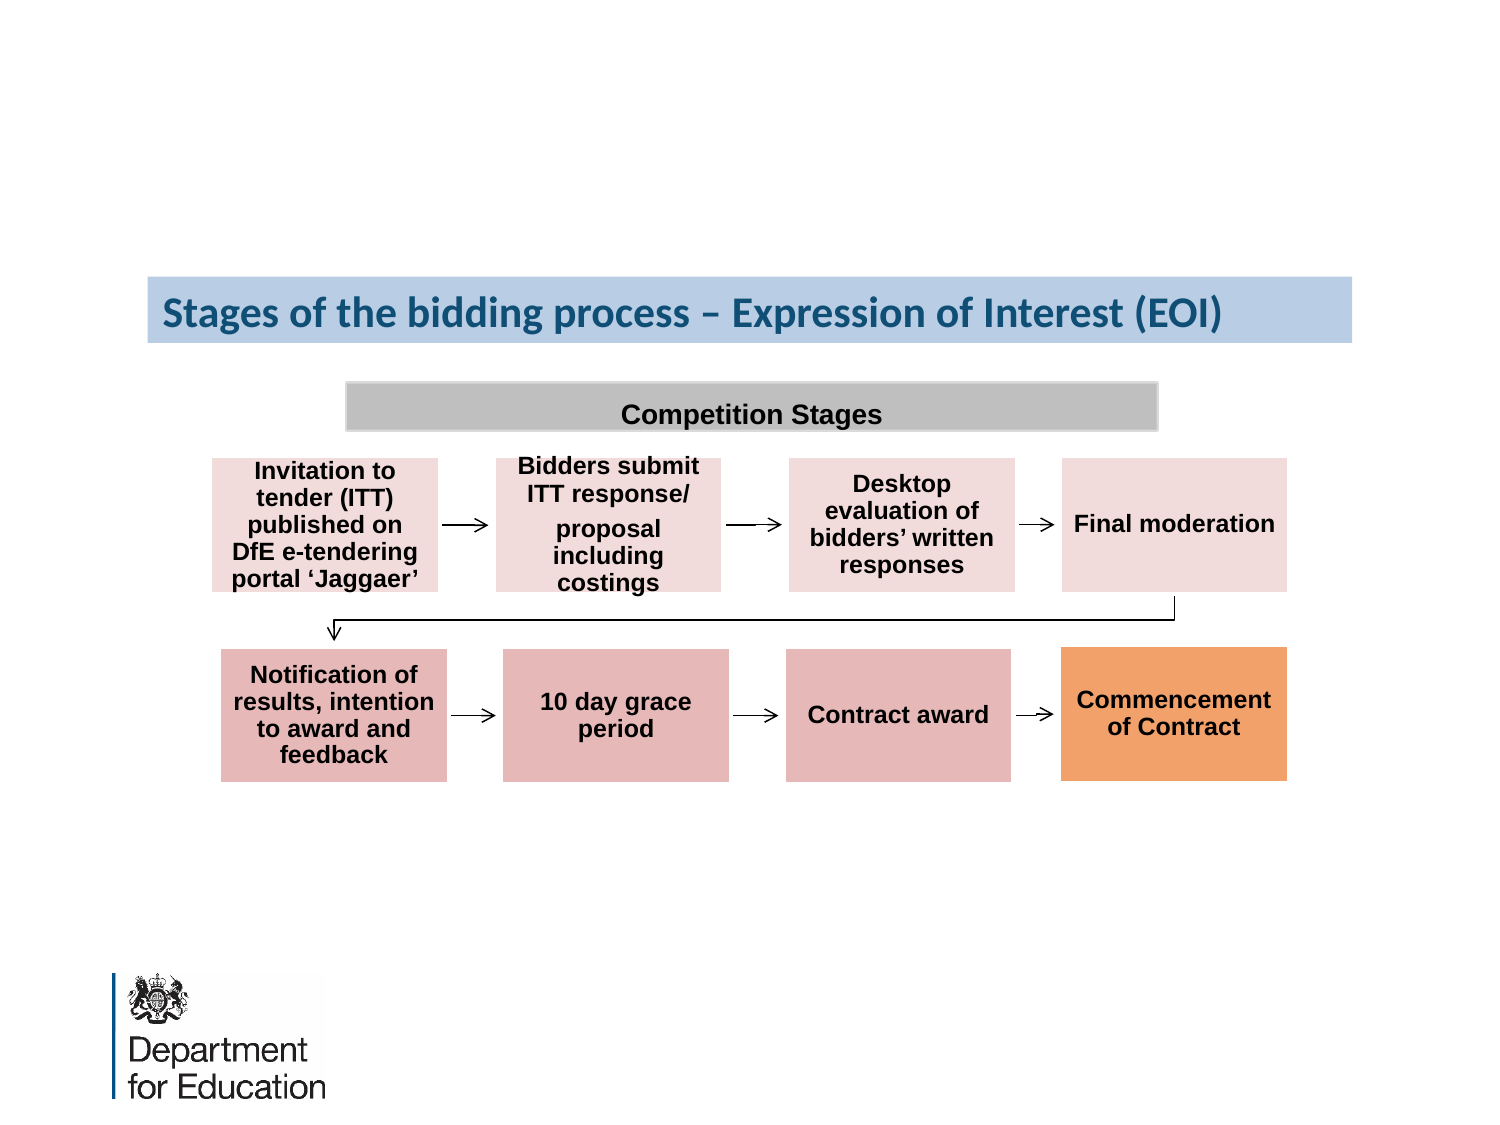

Stages of the bidding process – Expression of Interest (EOI)

Invitation to tender (ITT) published on DfE e-tendering portal ‘Jaggaer’

Bidders submit ITT response/
proposal including costings

Desktop evaluation of bidders’ written responses

Final moderation

Notification of results, intention to award and feedback

10 day grace period

Contract award
Commencement of Contract

Competition Stages